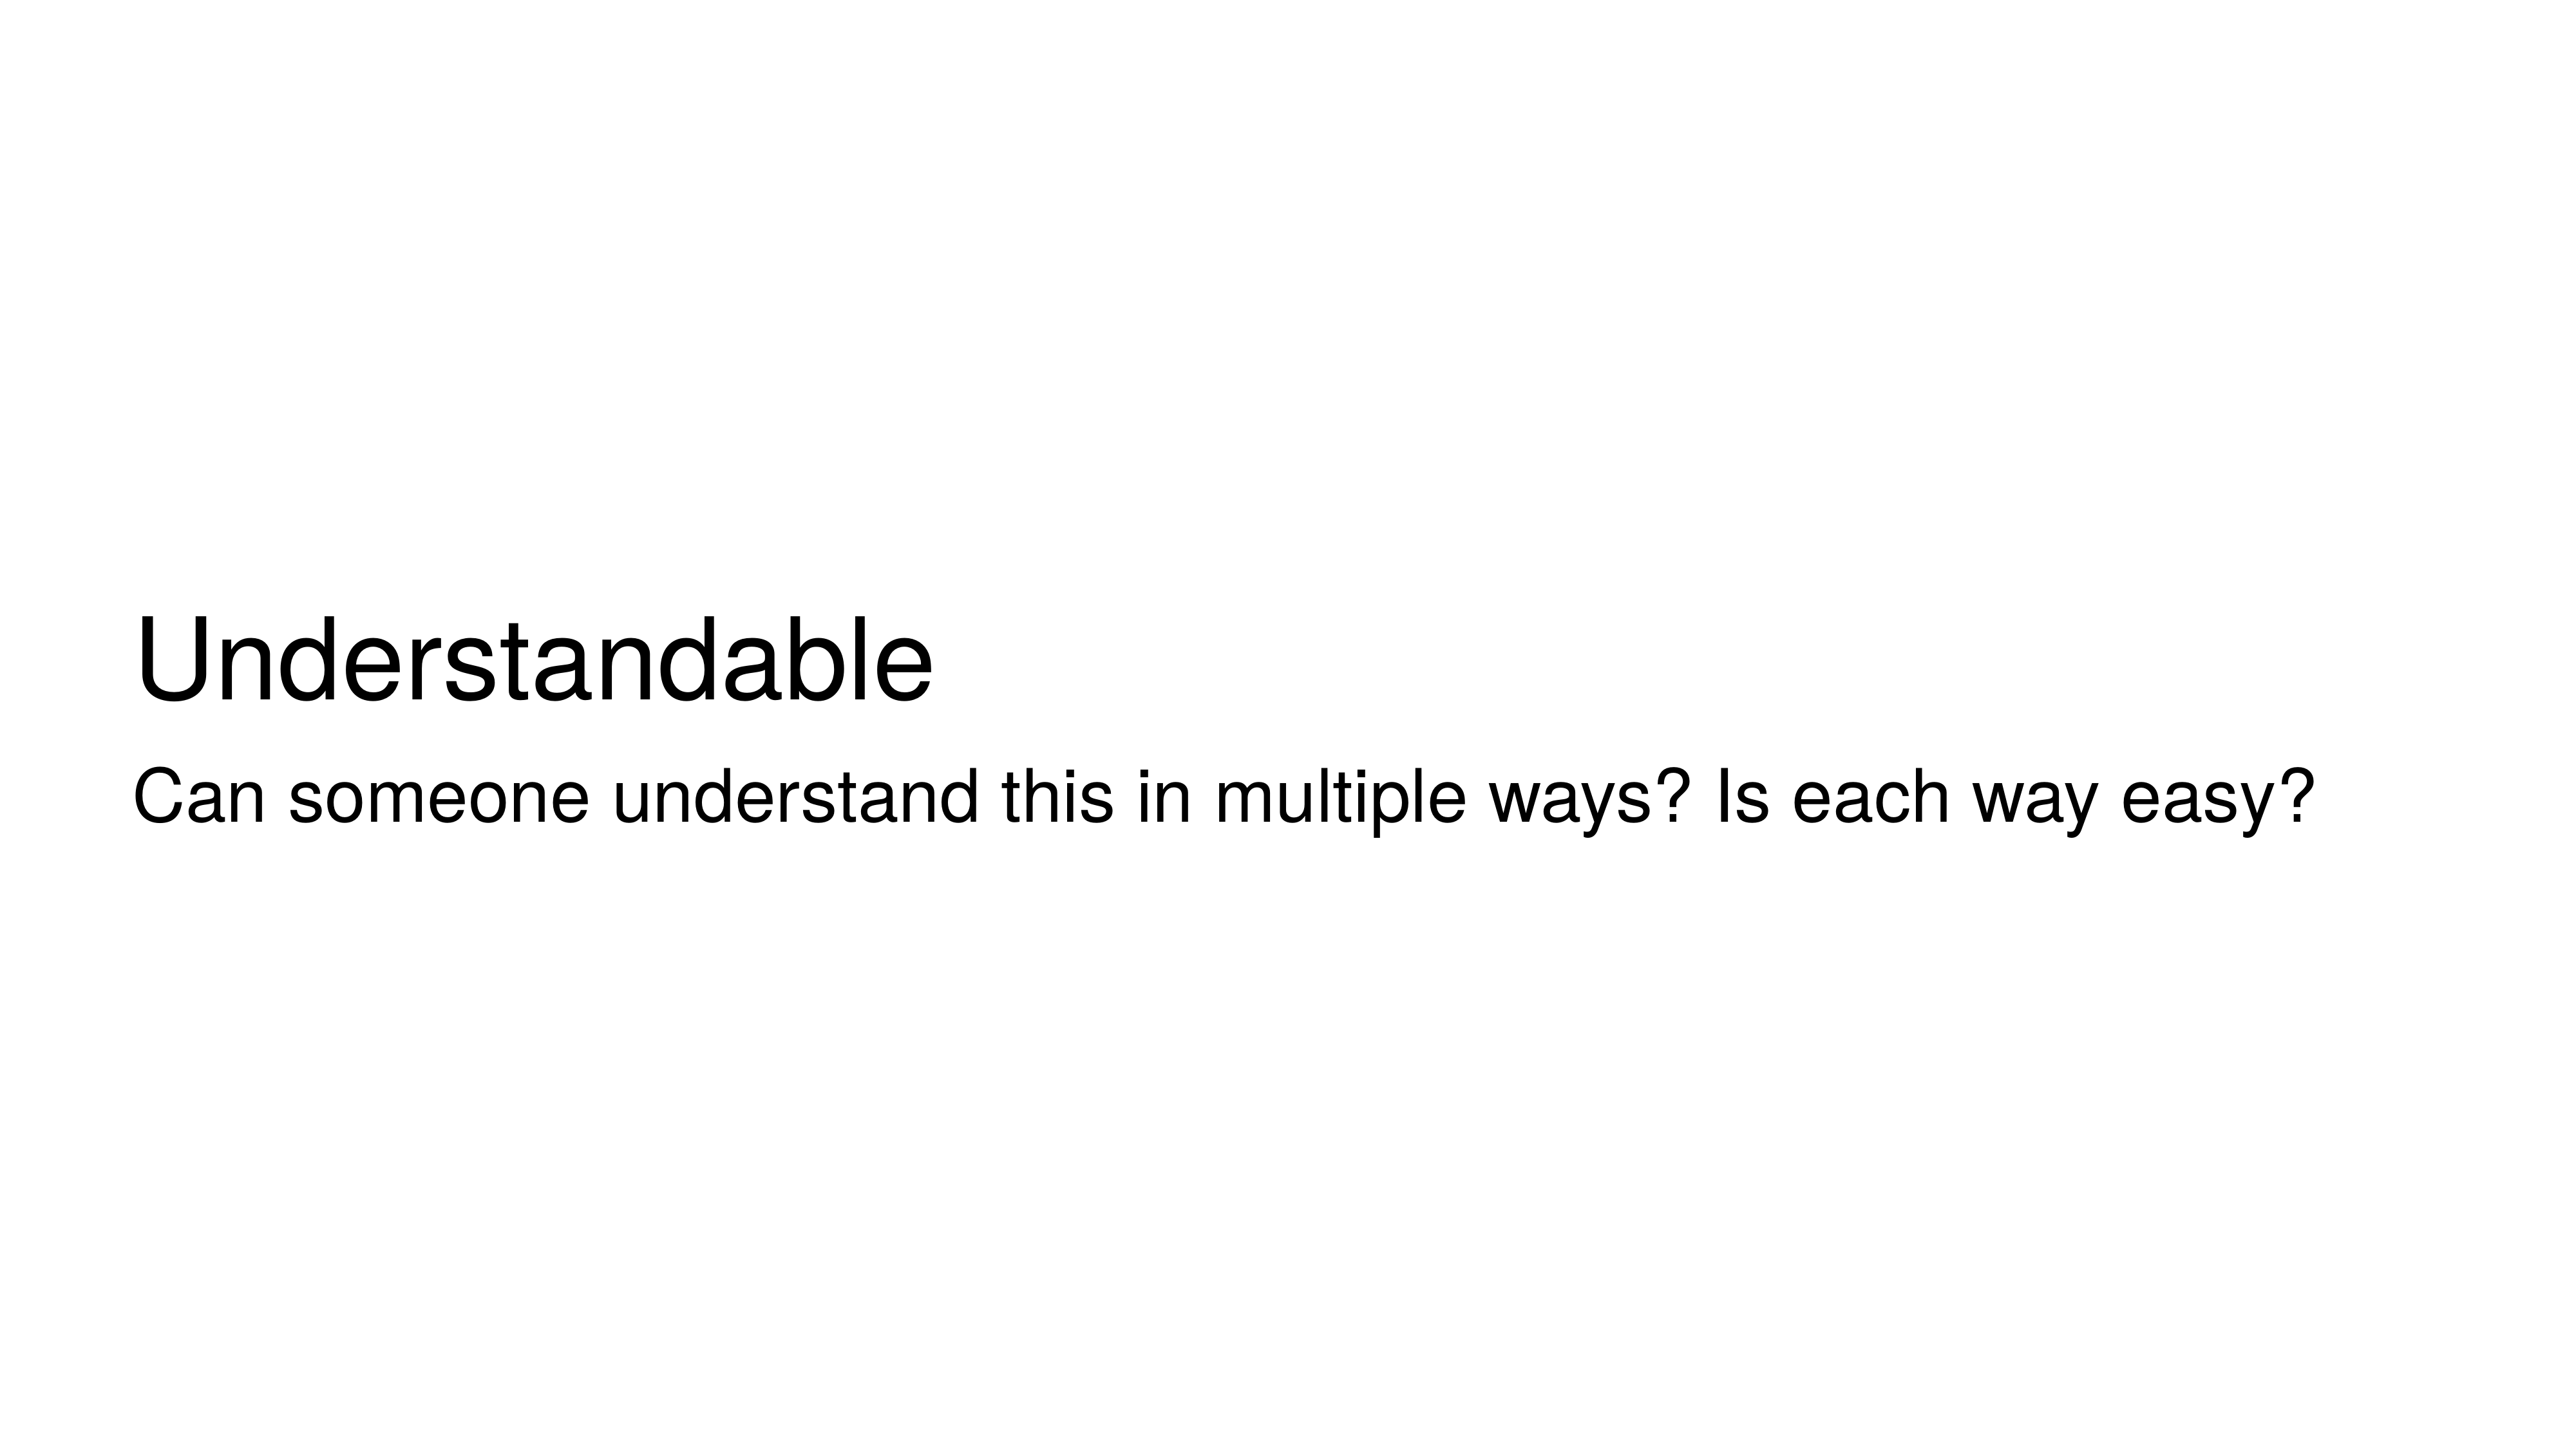

# Understandable
Can someone understand this in multiple ways? Is each way easy?